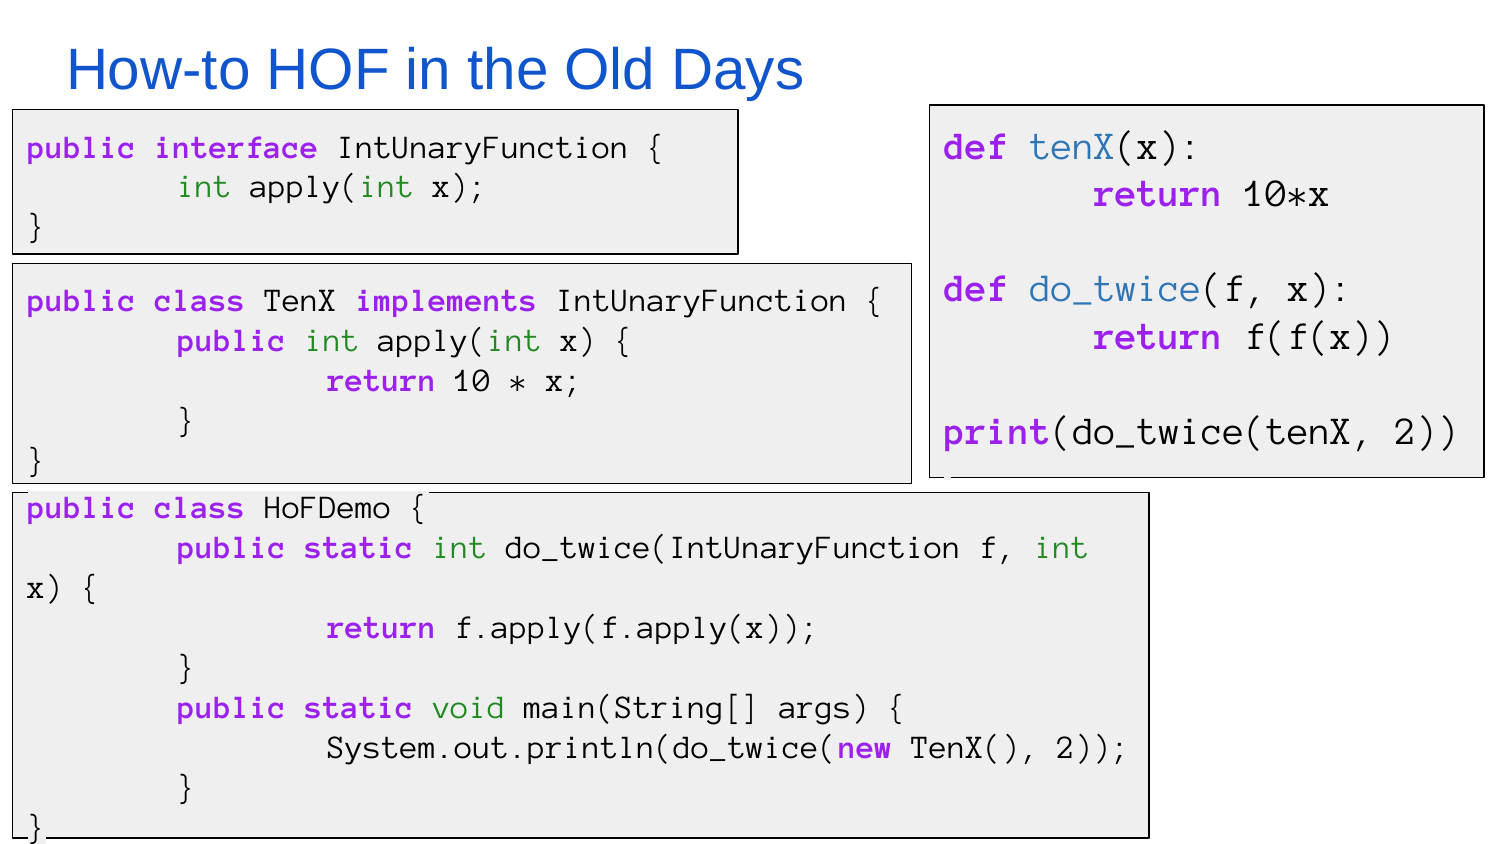

# How-to HOF in the Old Days
def tenX(x):
	return 10*x

def do_twice(f, x):
	return f(f(x))

print(do_twice(tenX, 2))

public interface IntUnaryFunction {
	int apply(int x);
}

public class TenX implements IntUnaryFunction {
	public int apply(int x) {
   		return 10 * x;
	}
}
public class HoFDemo {
	public static int do_twice(IntUnaryFunction f, int x) {
   		return f.apply(f.apply(x));
	}
	public static void main(String[] args) {
   		System.out.println(do_twice(new TenX(), 2));
	}
}